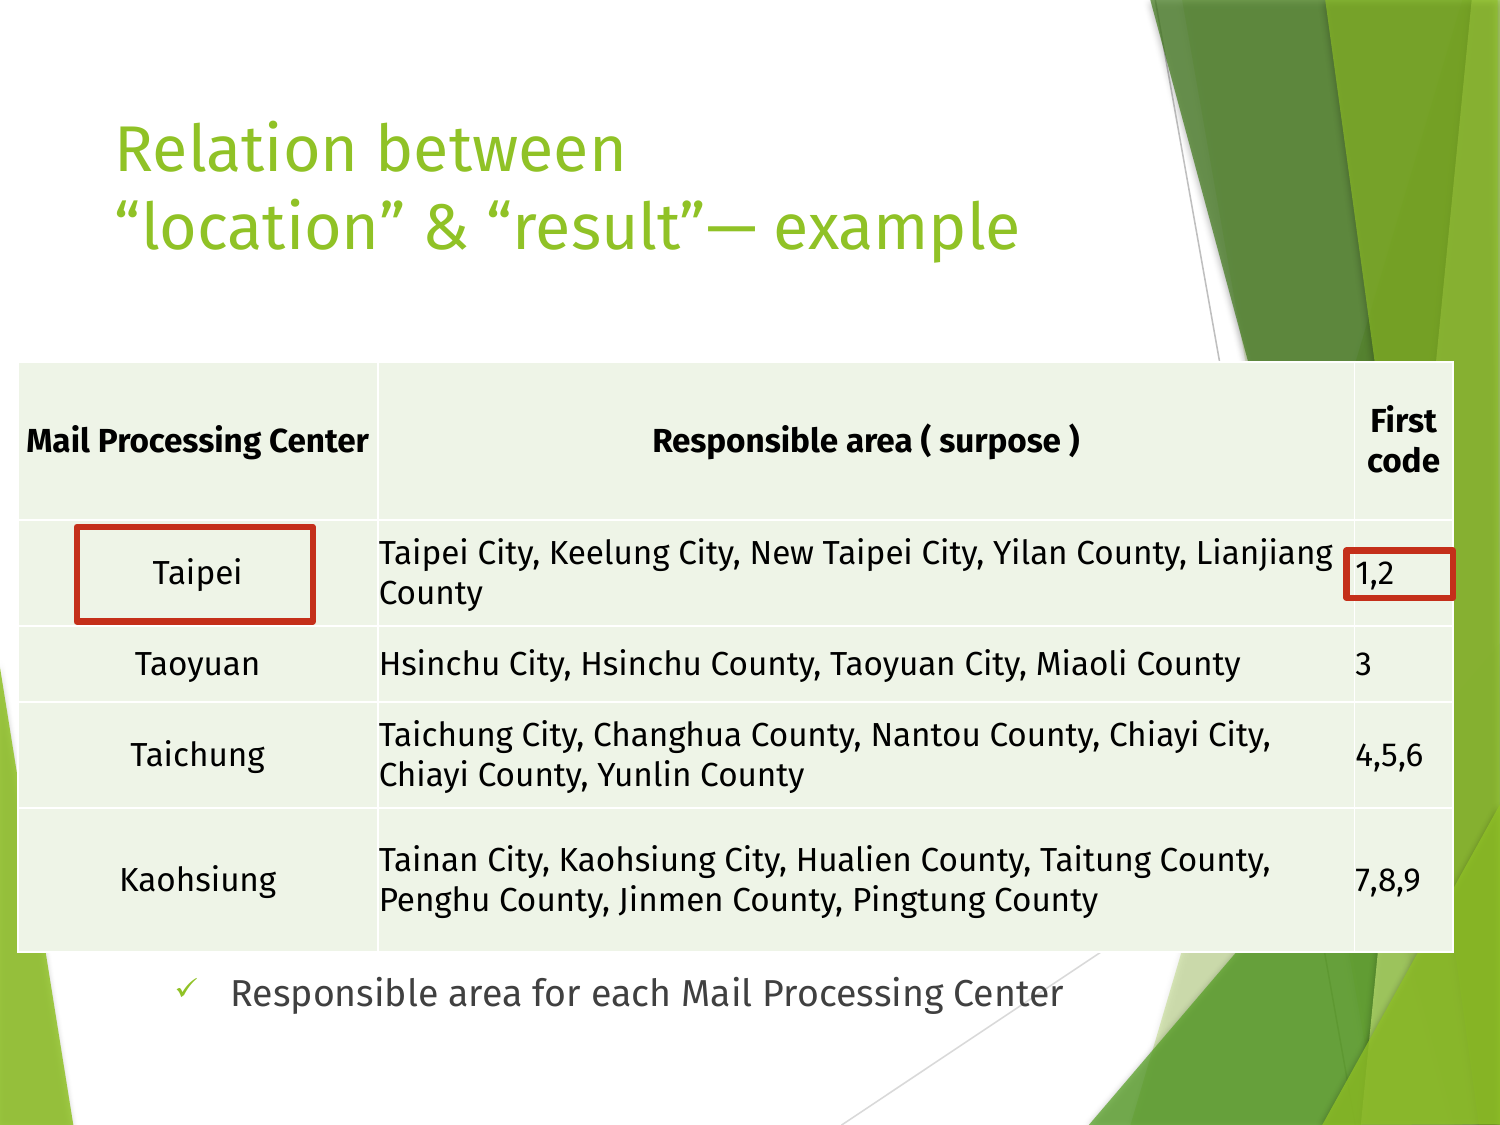

# Relation between “location” & “result”— example
| Mail Processing Center | Responsible area ( surpose ) | First code |
| --- | --- | --- |
| Taipei | Taipei City, Keelung City, New Taipei City, Yilan County, Lianjiang County | 1,2 |
| Taoyuan | Hsinchu City, Hsinchu County, Taoyuan City, Miaoli County | 3 |
| Taichung | Taichung City, Changhua County, Nantou County, Chiayi City, Chiayi County, Yunlin County | 4,5,6 |
| Kaohsiung | Tainan City, Kaohsiung City, Hualien County, Taitung County, Penghu County, Jinmen County, Pingtung County | 7,8,9 |

Responsible area for each Mail Processing Center